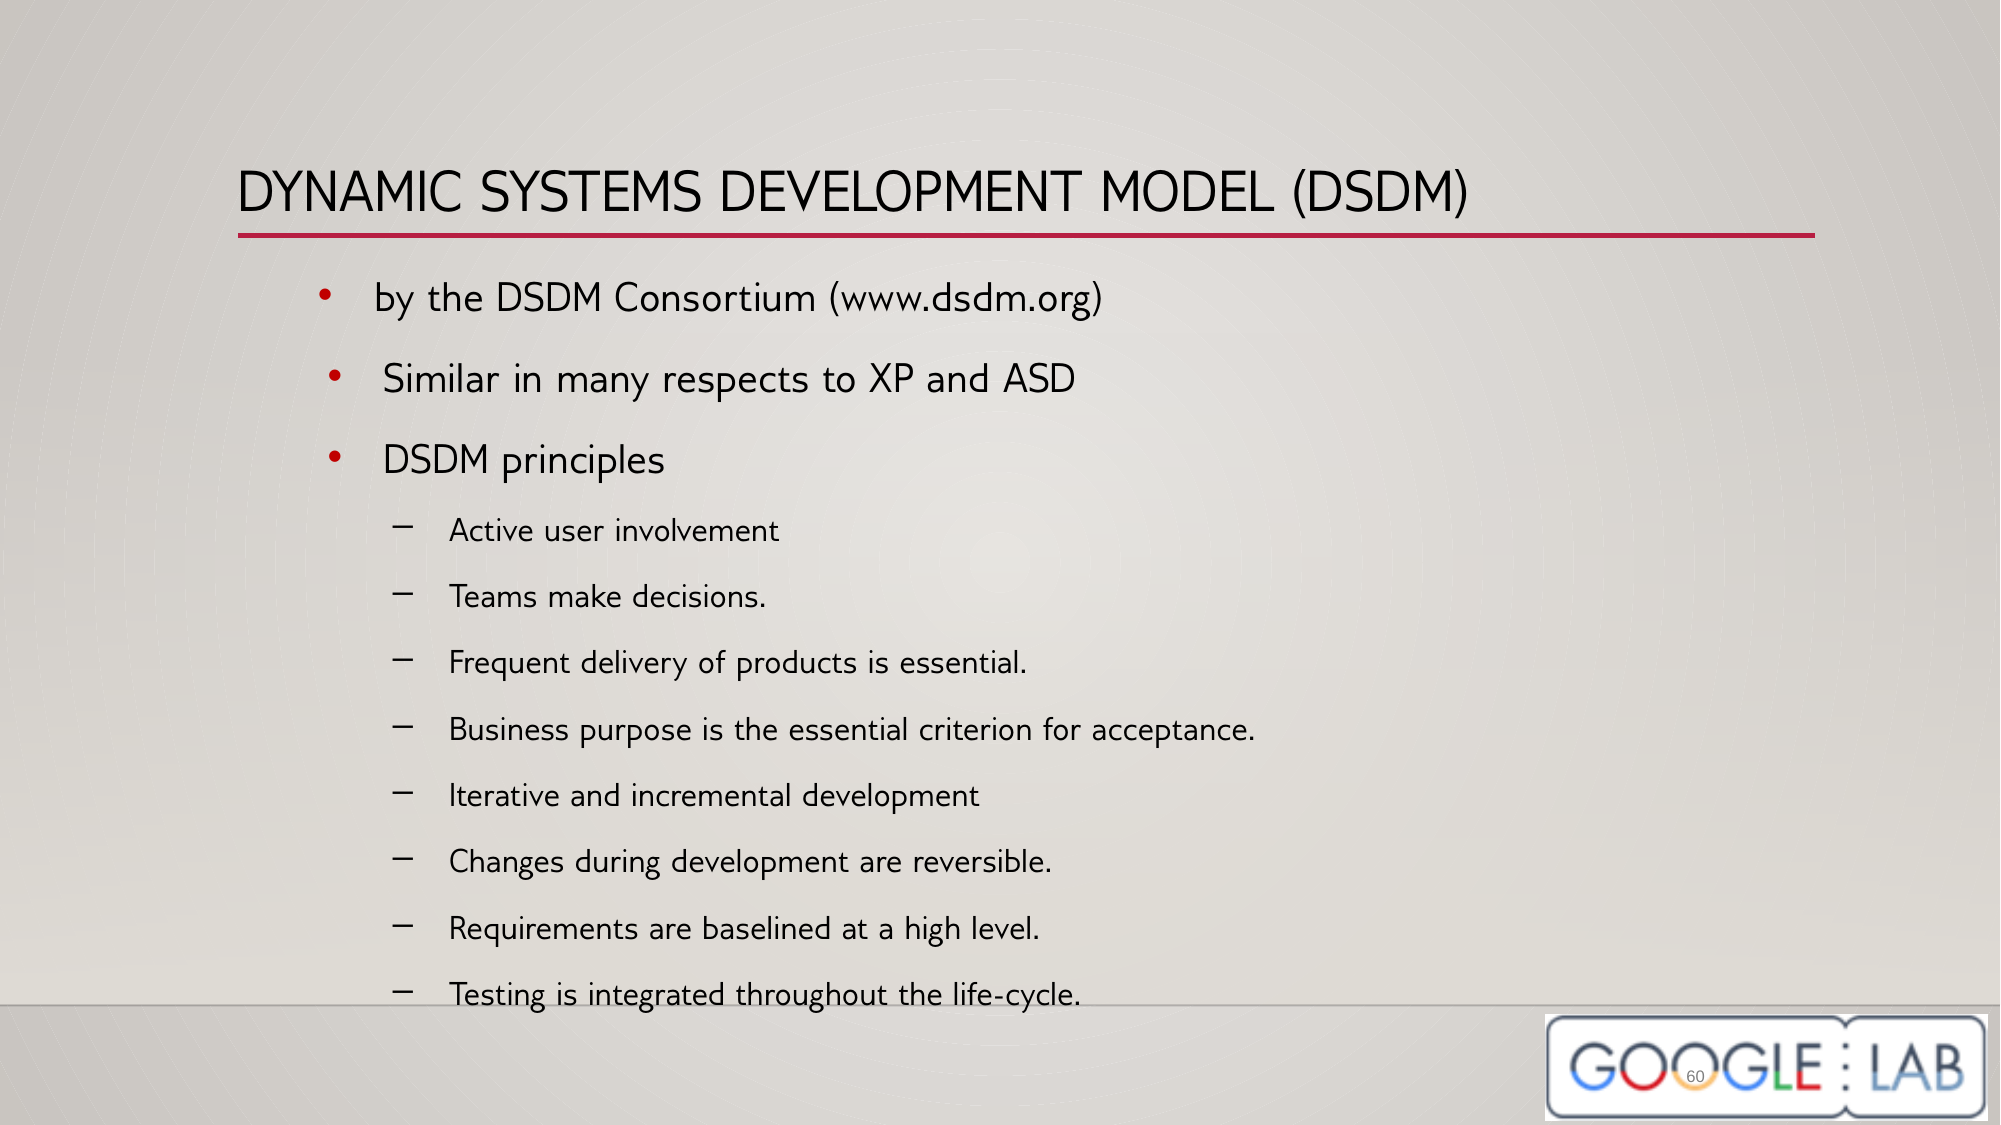

# DYNAMIC SYSTEMS DEVELOPMENT MODEL (DSDM)
by the DSDM Consortium (www.dsdm.org)
Similar in many respects to XP and ASD
DSDM principles
Active user involvement
Teams make decisions.
Frequent delivery of products is essential.
Business purpose is the essential criterion for acceptance.
Iterative and incremental development
Changes during development are reversible.
Requirements are baselined at a high level.
Testing is integrated throughout the life-cycle.
60